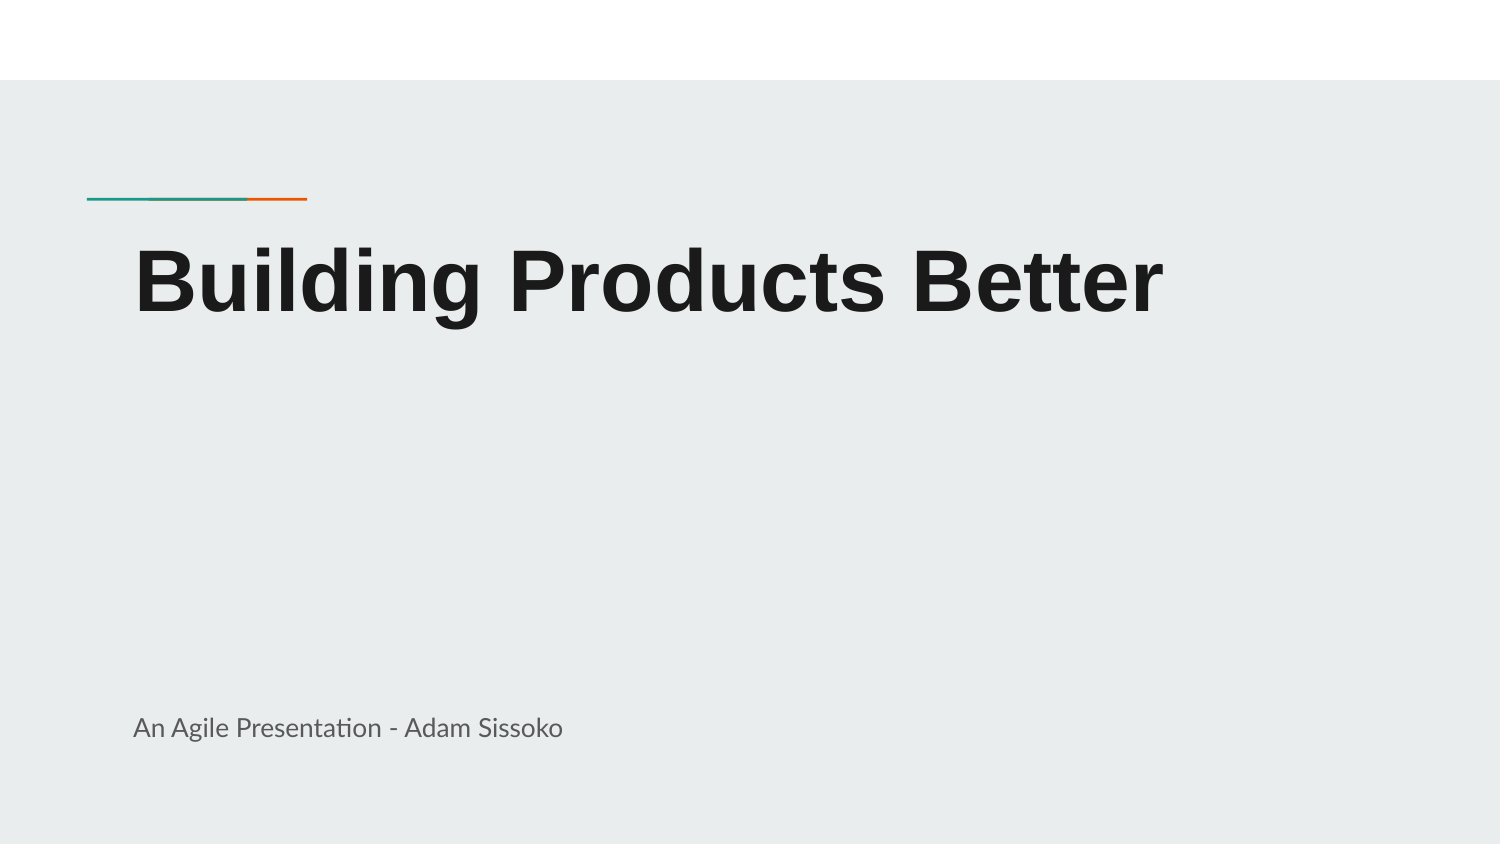

# Building Products Better
An Agile Presentation - Adam Sissoko